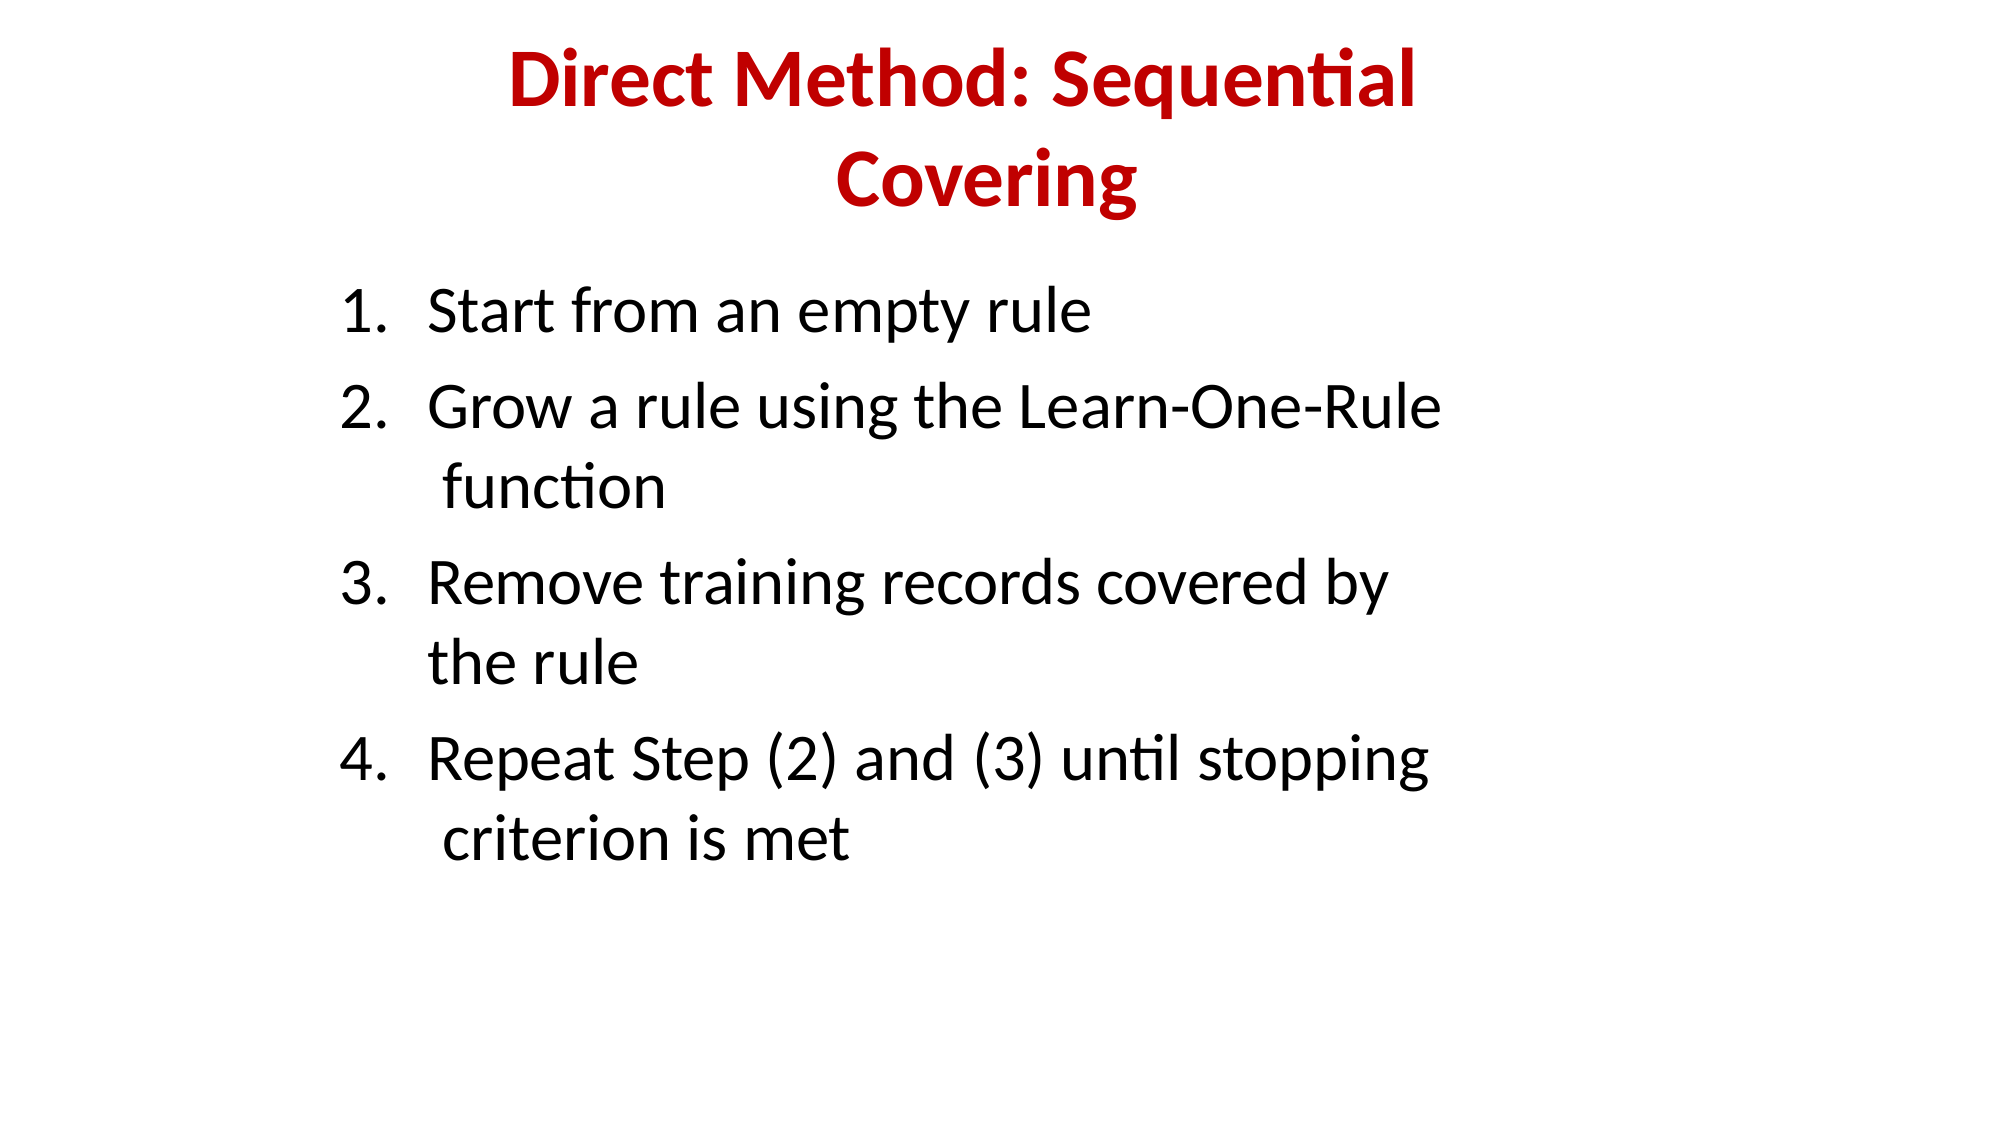

# Direct Method: Sequential  Covering
Start from an empty rule
Grow a rule using the Learn-One-Rule  function
Remove training records covered by the rule
Repeat Step (2) and (3) until stopping  criterion is met